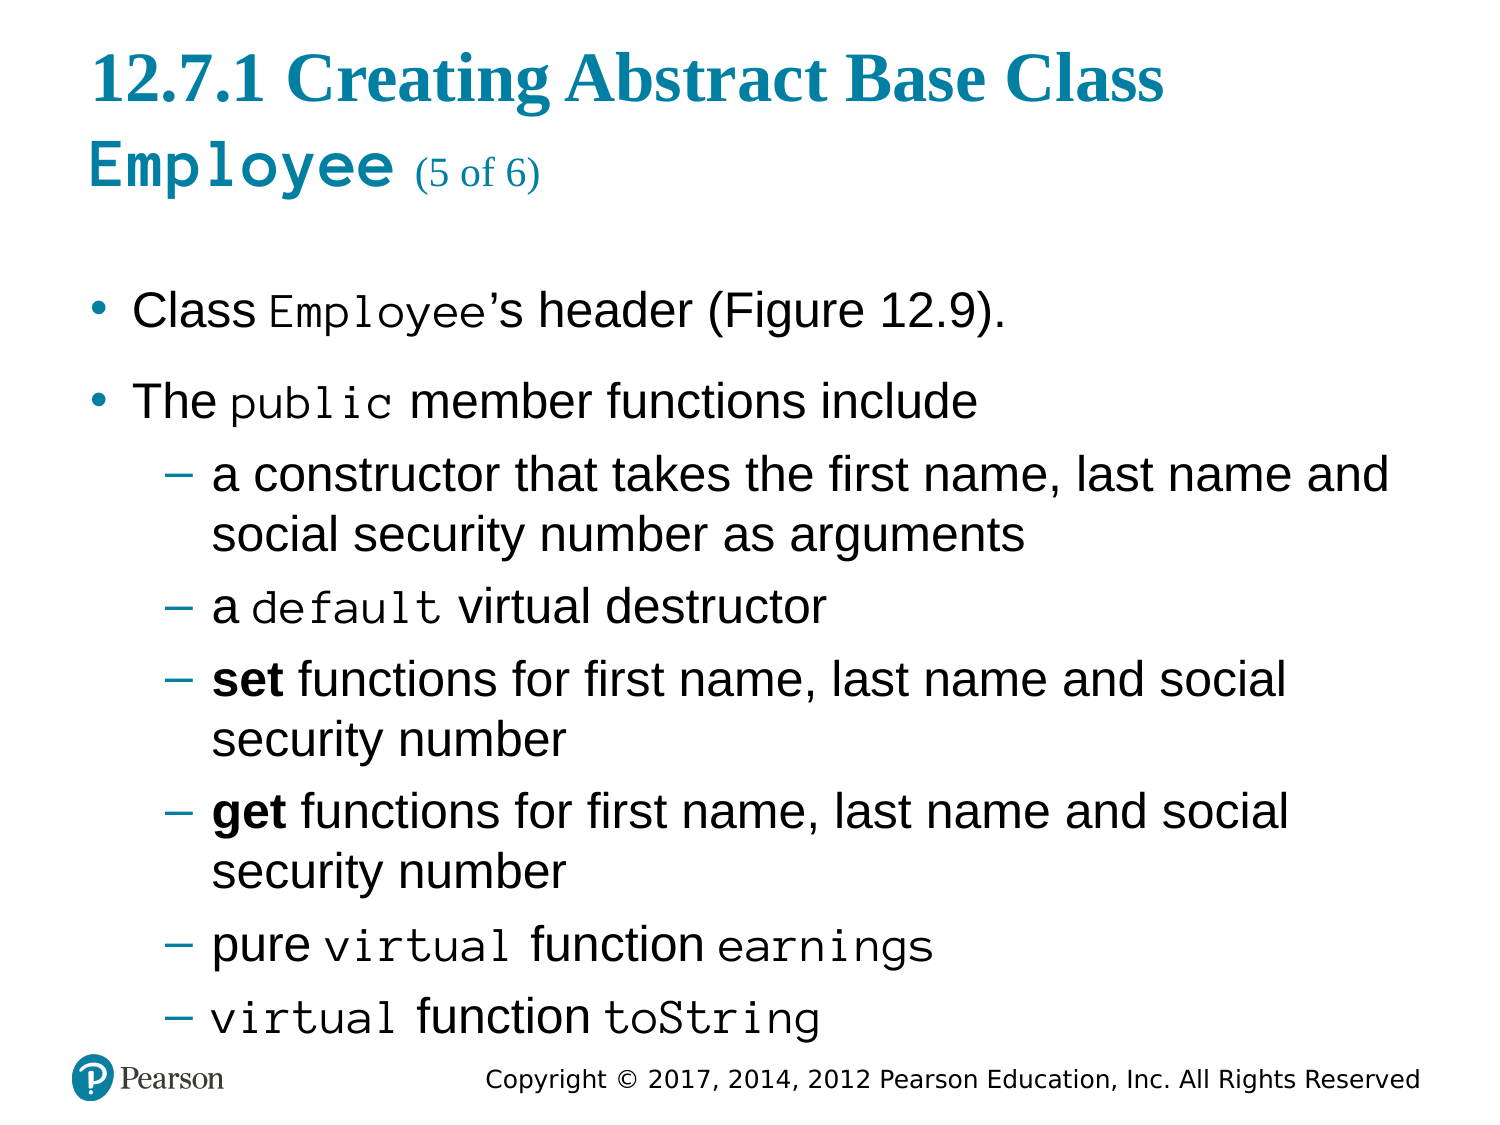

# 12.7.1 Creating Abstract Base Class Employee (5 of 6)
Class Employee’s header (Figure 12.9).
The public member functions include
a constructor that takes the first name, last name and social security number as arguments
a default virtual destructor
set functions for first name, last name and social security number
get functions for first name, last name and social security number
pure virtual function earnings
virtual function toString